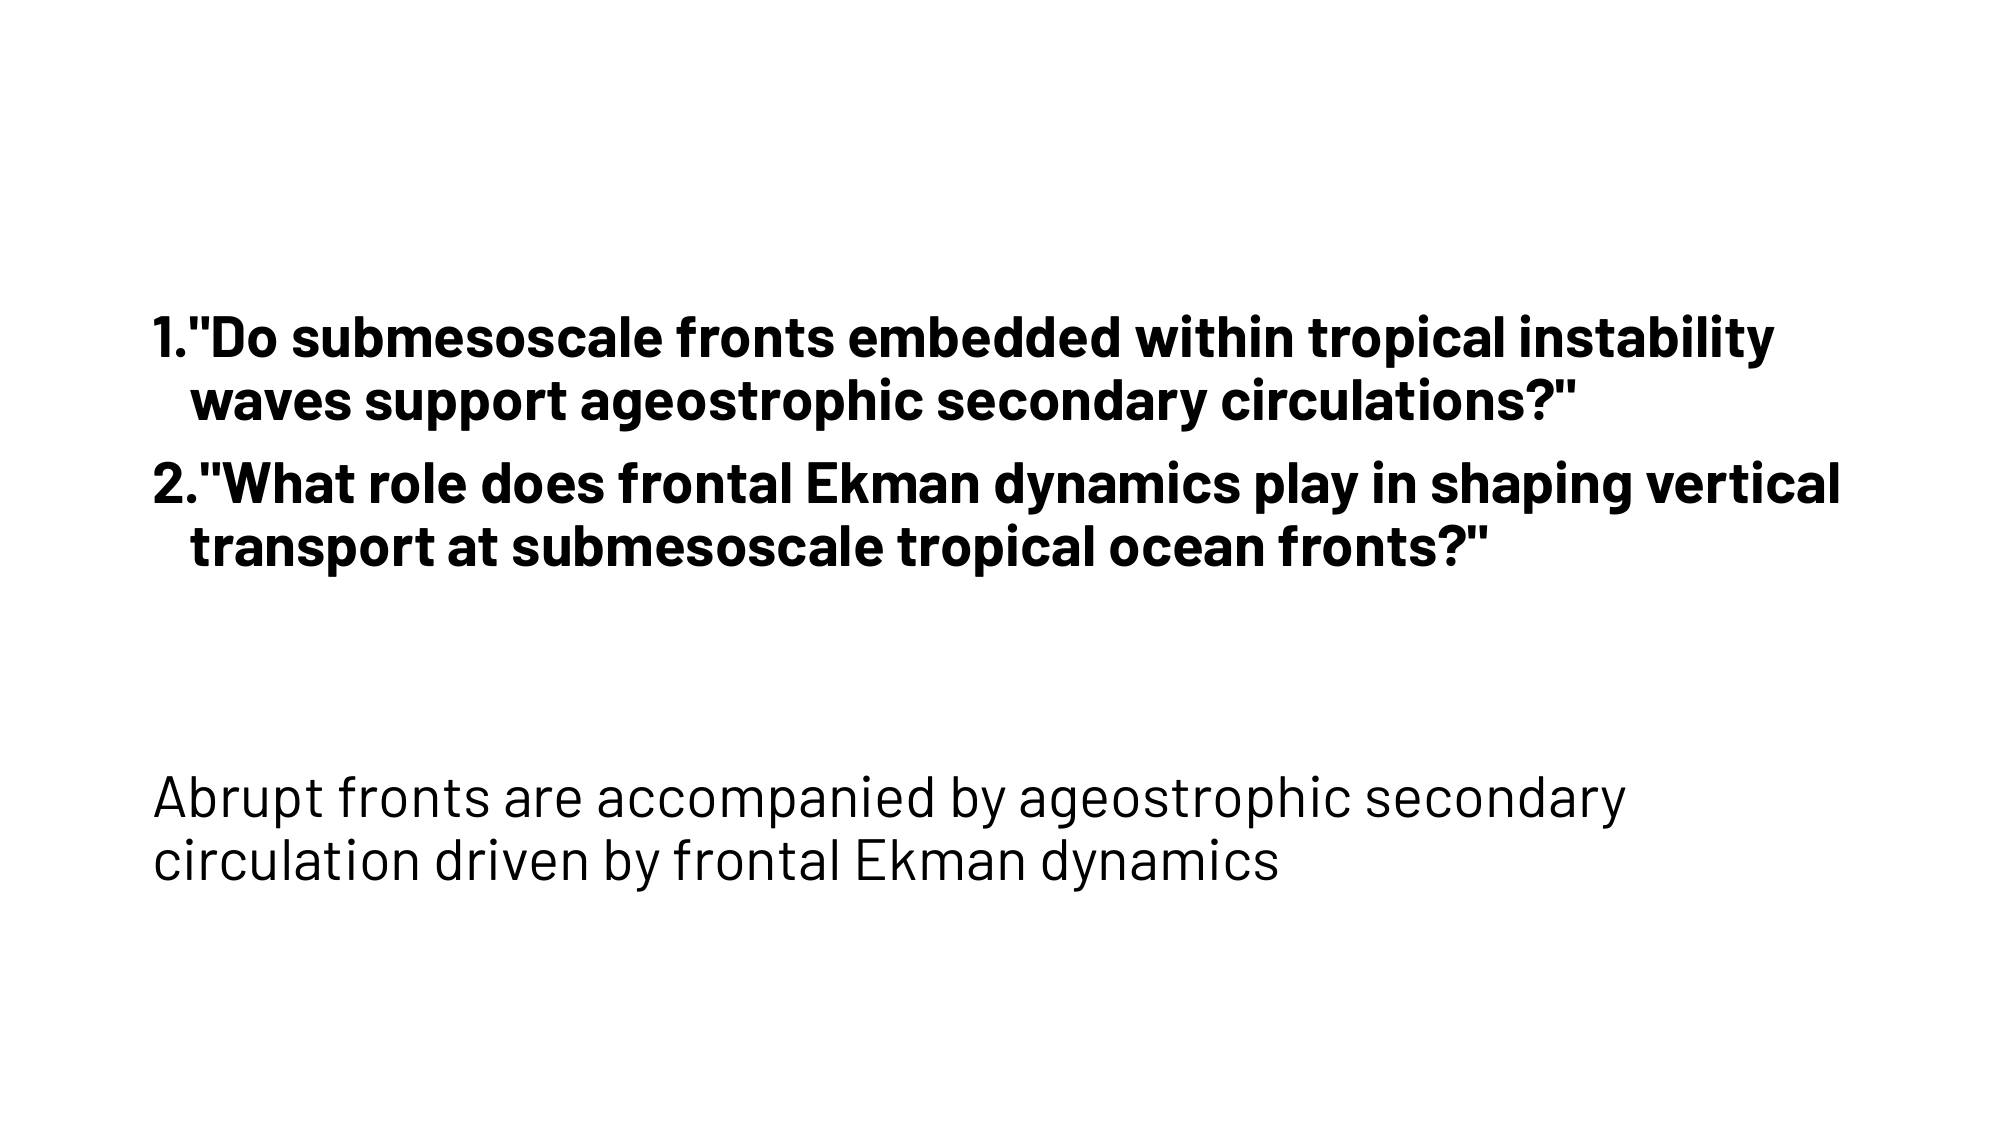

#
"Do submesoscale fronts embedded within tropical instability waves support ageostrophic secondary circulations?"
"What role does frontal Ekman dynamics play in shaping vertical transport at submesoscale tropical ocean fronts?"

Abrupt fronts are accompanied by ageostrophic secondary circulation driven by frontal Ekman dynamics